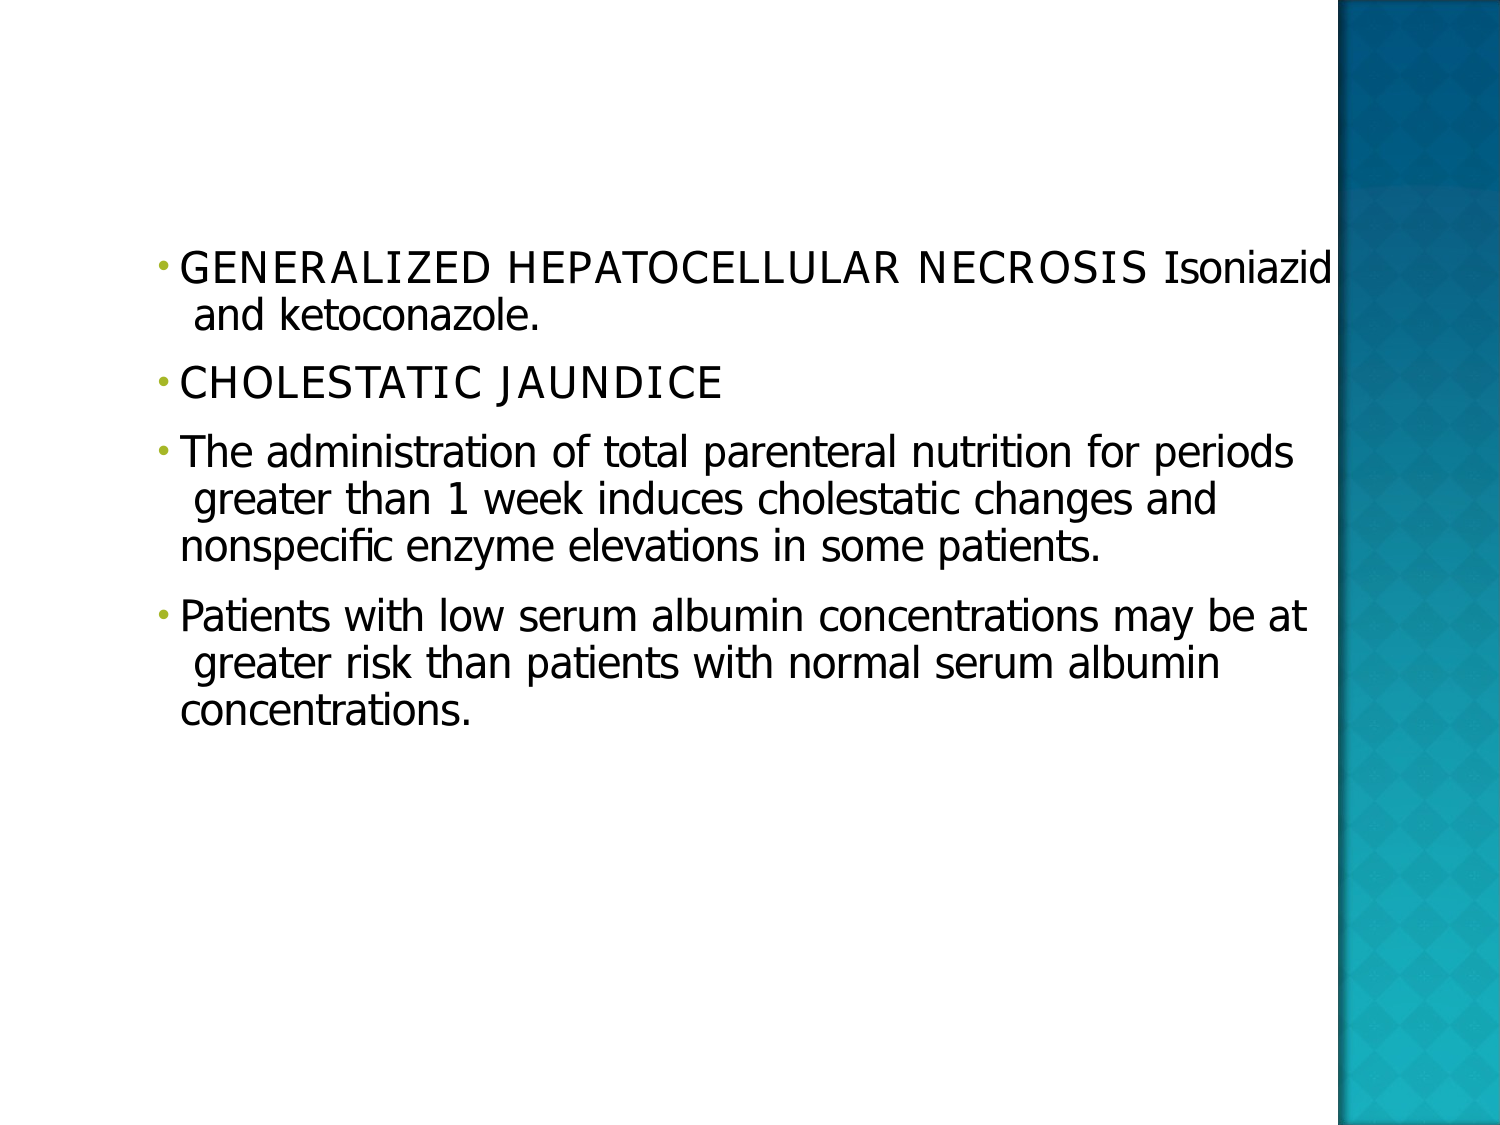

GENERALIZED HEPATOCELLULAR NECROSIS Isoniazid  and ketoconazole.
CHOLESTATIC JAUNDICE
The administration of total parenteral nutrition for periods  greater than 1 week induces cholestatic changes and  nonspecific enzyme elevations in some patients.
Patients with low serum albumin concentrations may be at  greater risk than patients with normal serum albumin  concentrations.